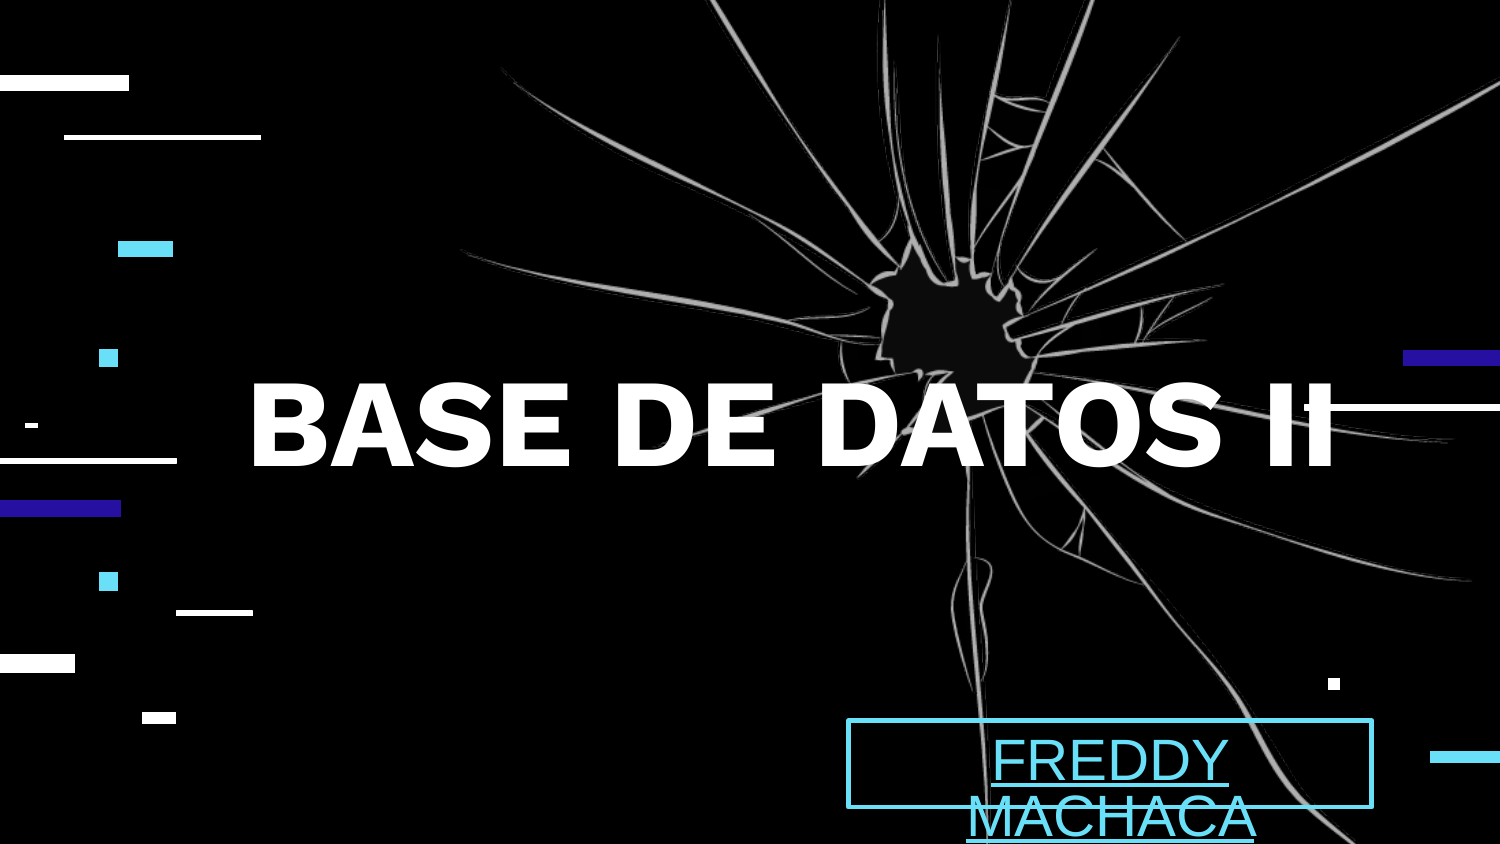

# BASE DE DATOS II
FREDDY MACHACA MAMANI